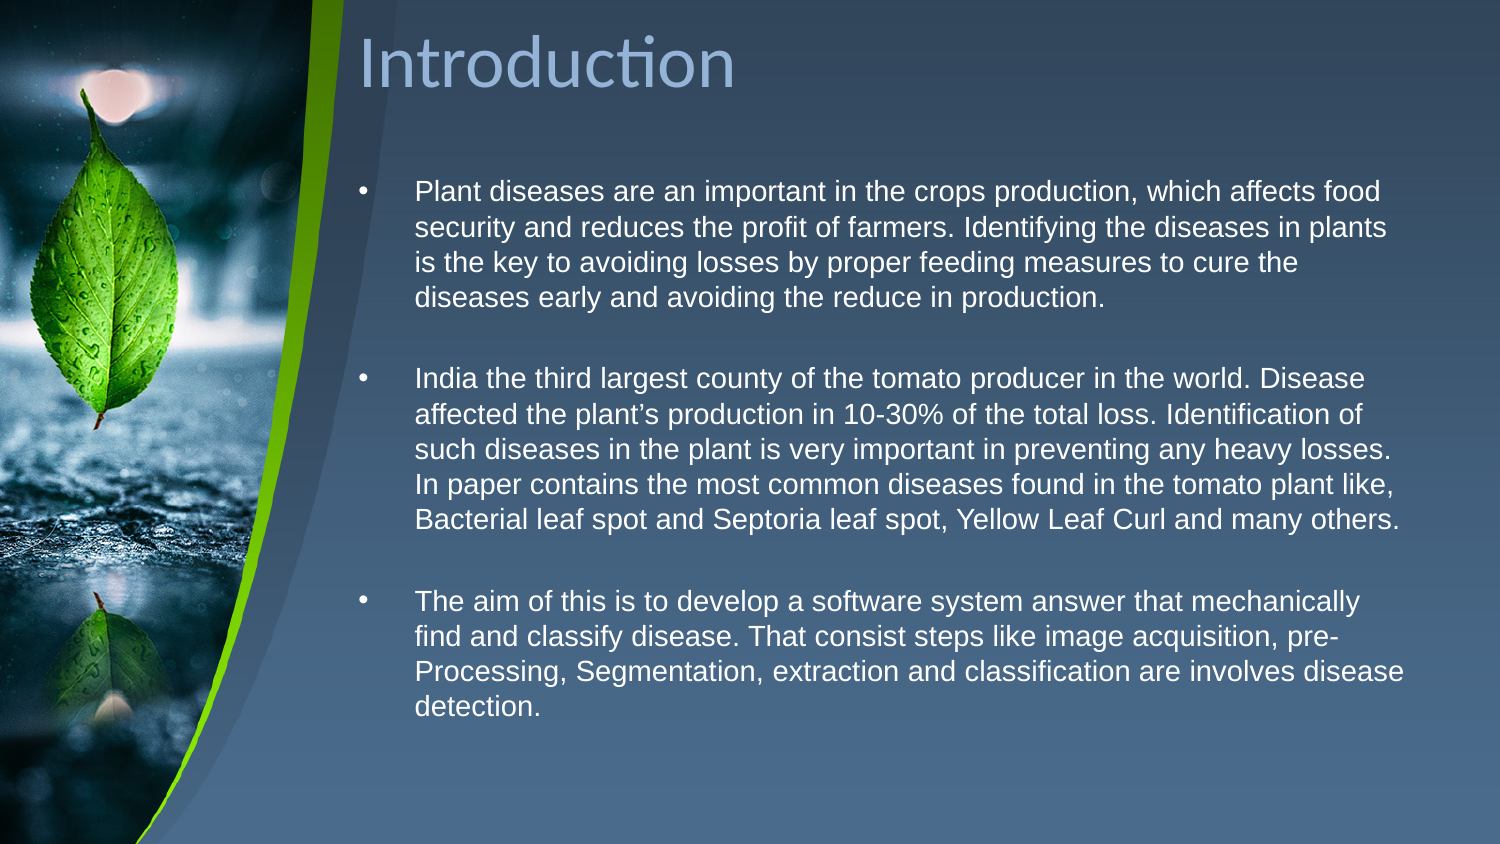

# Introduction
Plant diseases are an important in the crops production, which affects food security and reduces the profit of farmers. Identifying the diseases in plants is the key to avoiding losses by proper feeding measures to cure the diseases early and avoiding the reduce in production.

India the third largest county of the tomato producer in the world. Disease affected the plant’s production in 10-30% of the total loss. Identification of such diseases in the plant is very important in preventing any heavy losses. In paper contains the most common diseases found in the tomato plant like, Bacterial leaf spot and Septoria leaf spot, Yellow Leaf Curl and many others.

The aim of this is to develop a software system answer that mechanically find and classify disease. That consist steps like image acquisition, pre-Processing, Segmentation, extraction and classification are involves disease detection.